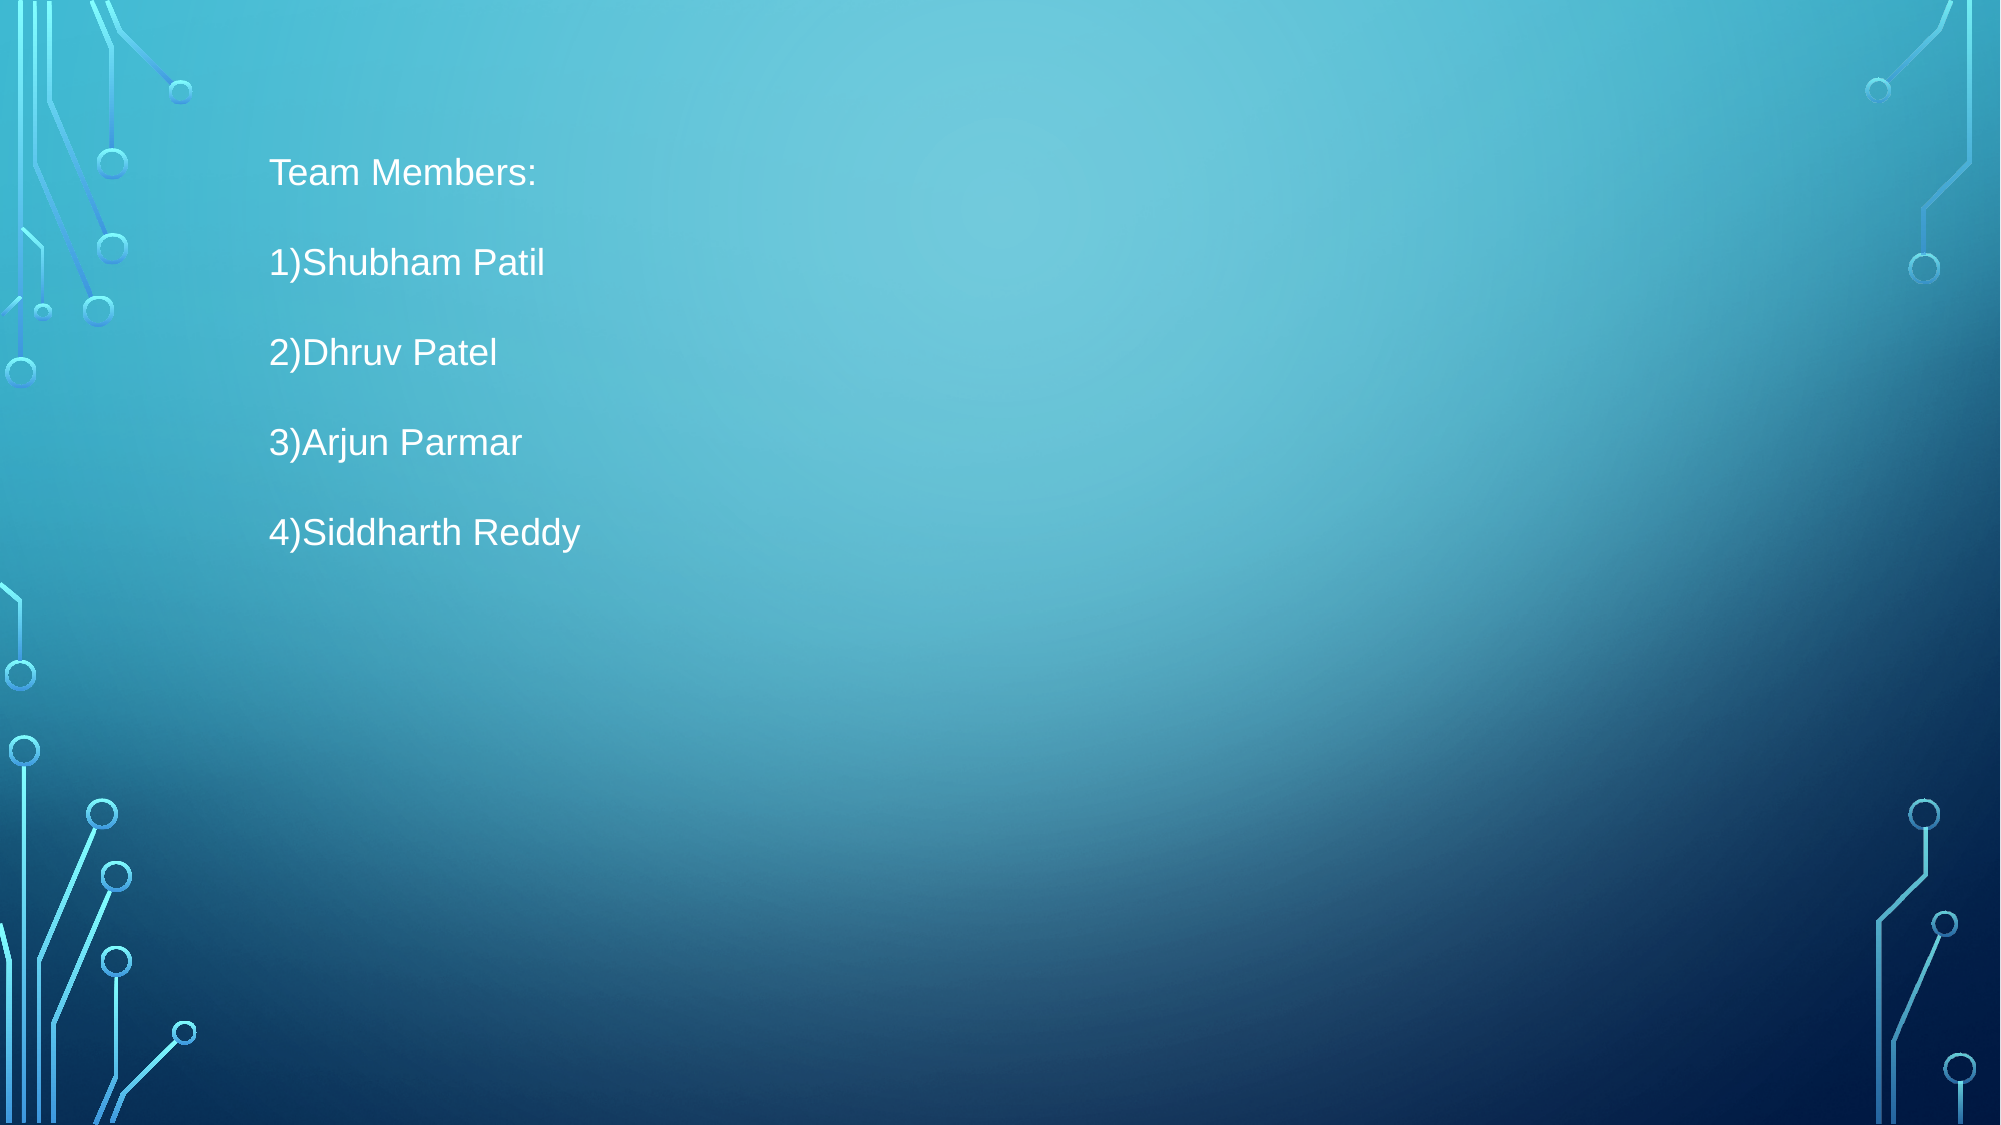

Team Members:

1)Shubham Patil

2)Dhruv Patel

3)Arjun Parmar

4)Siddharth Reddy